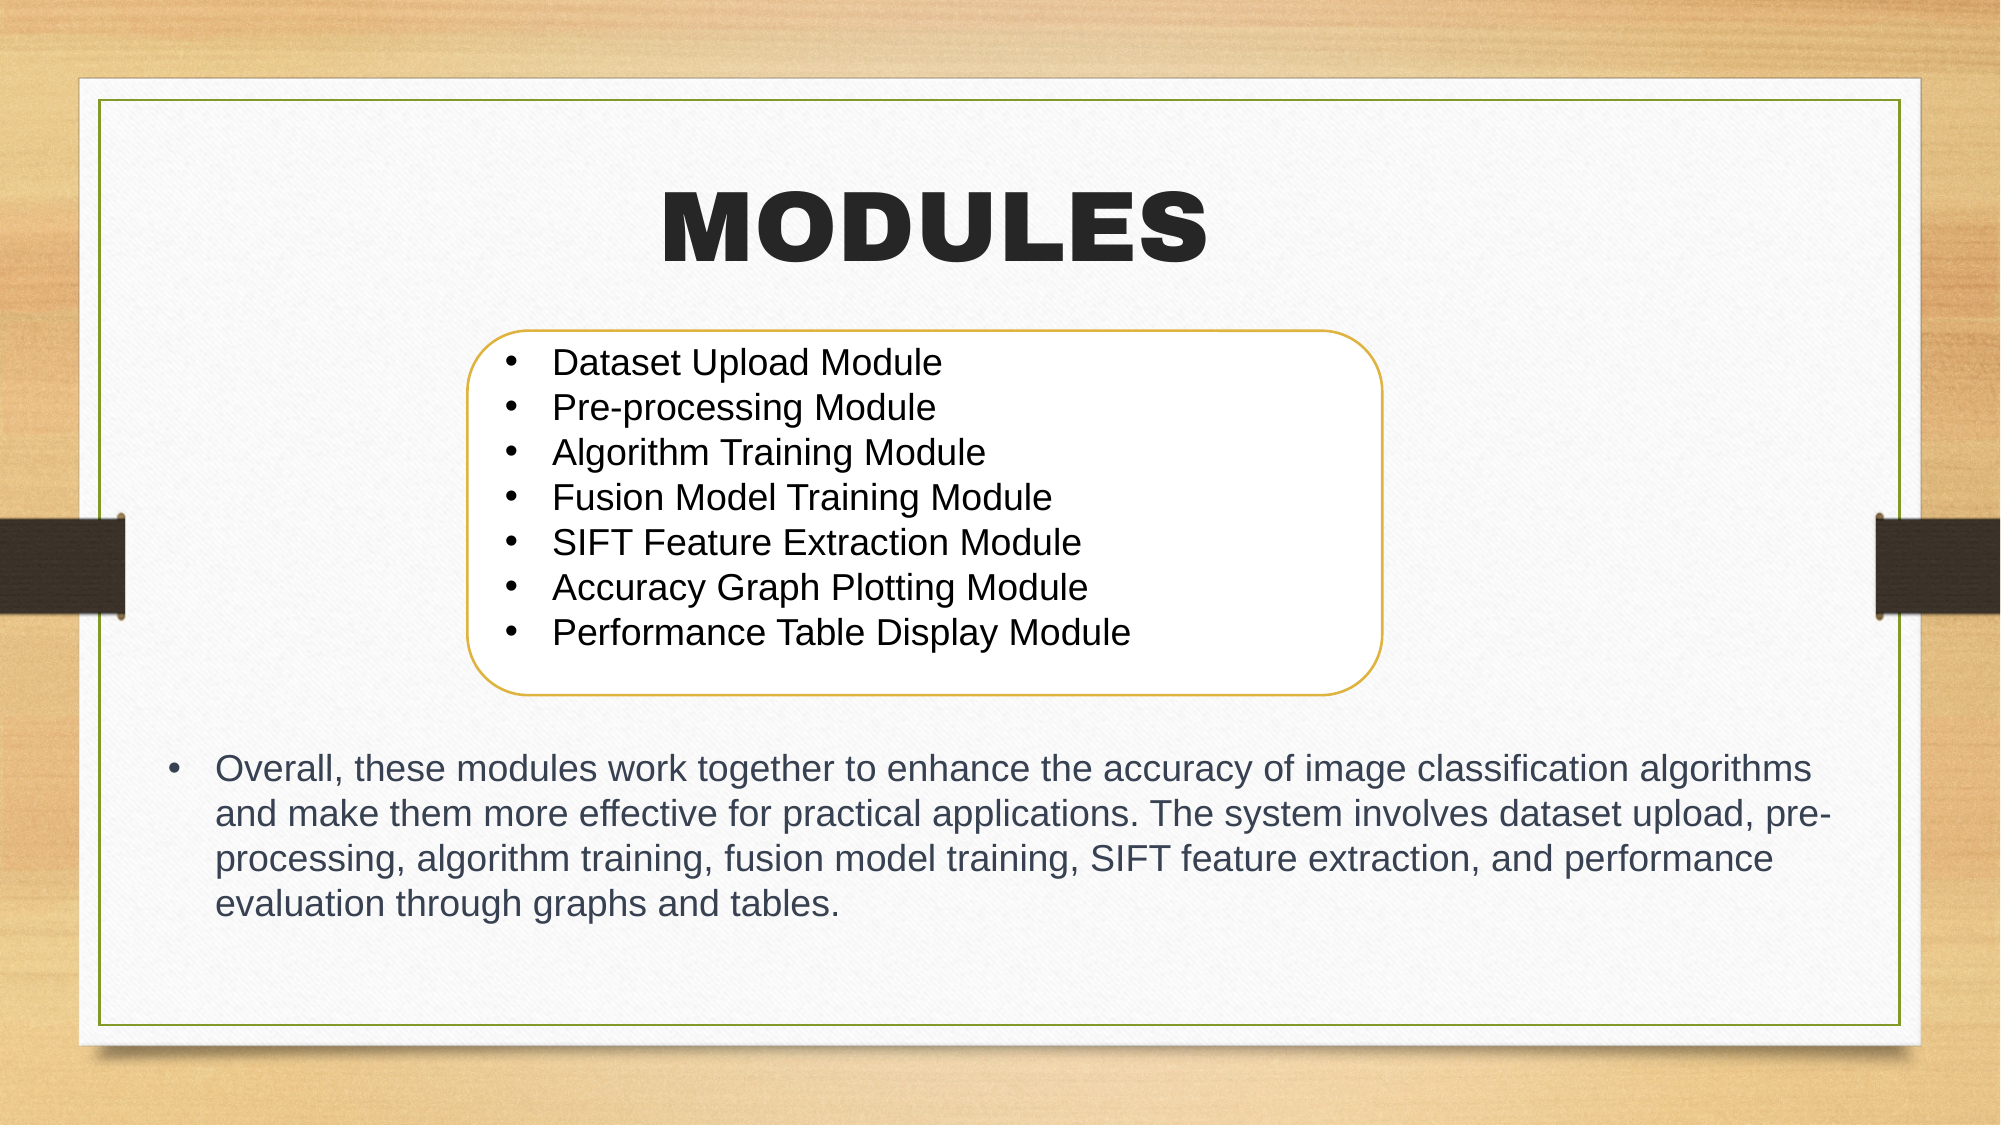

MODULES

Dataset Upload Module
Pre-processing Module
Algorithm Training Module
Fusion Model Training Module
SIFT Feature Extraction Module
Accuracy Graph Plotting Module
Performance Table Display Module
Overall, these modules work together to enhance the accuracy of image classification algorithms and make them more effective for practical applications. The system involves dataset upload, pre-processing, algorithm training, fusion model training, SIFT feature extraction, and performance evaluation through graphs and tables.